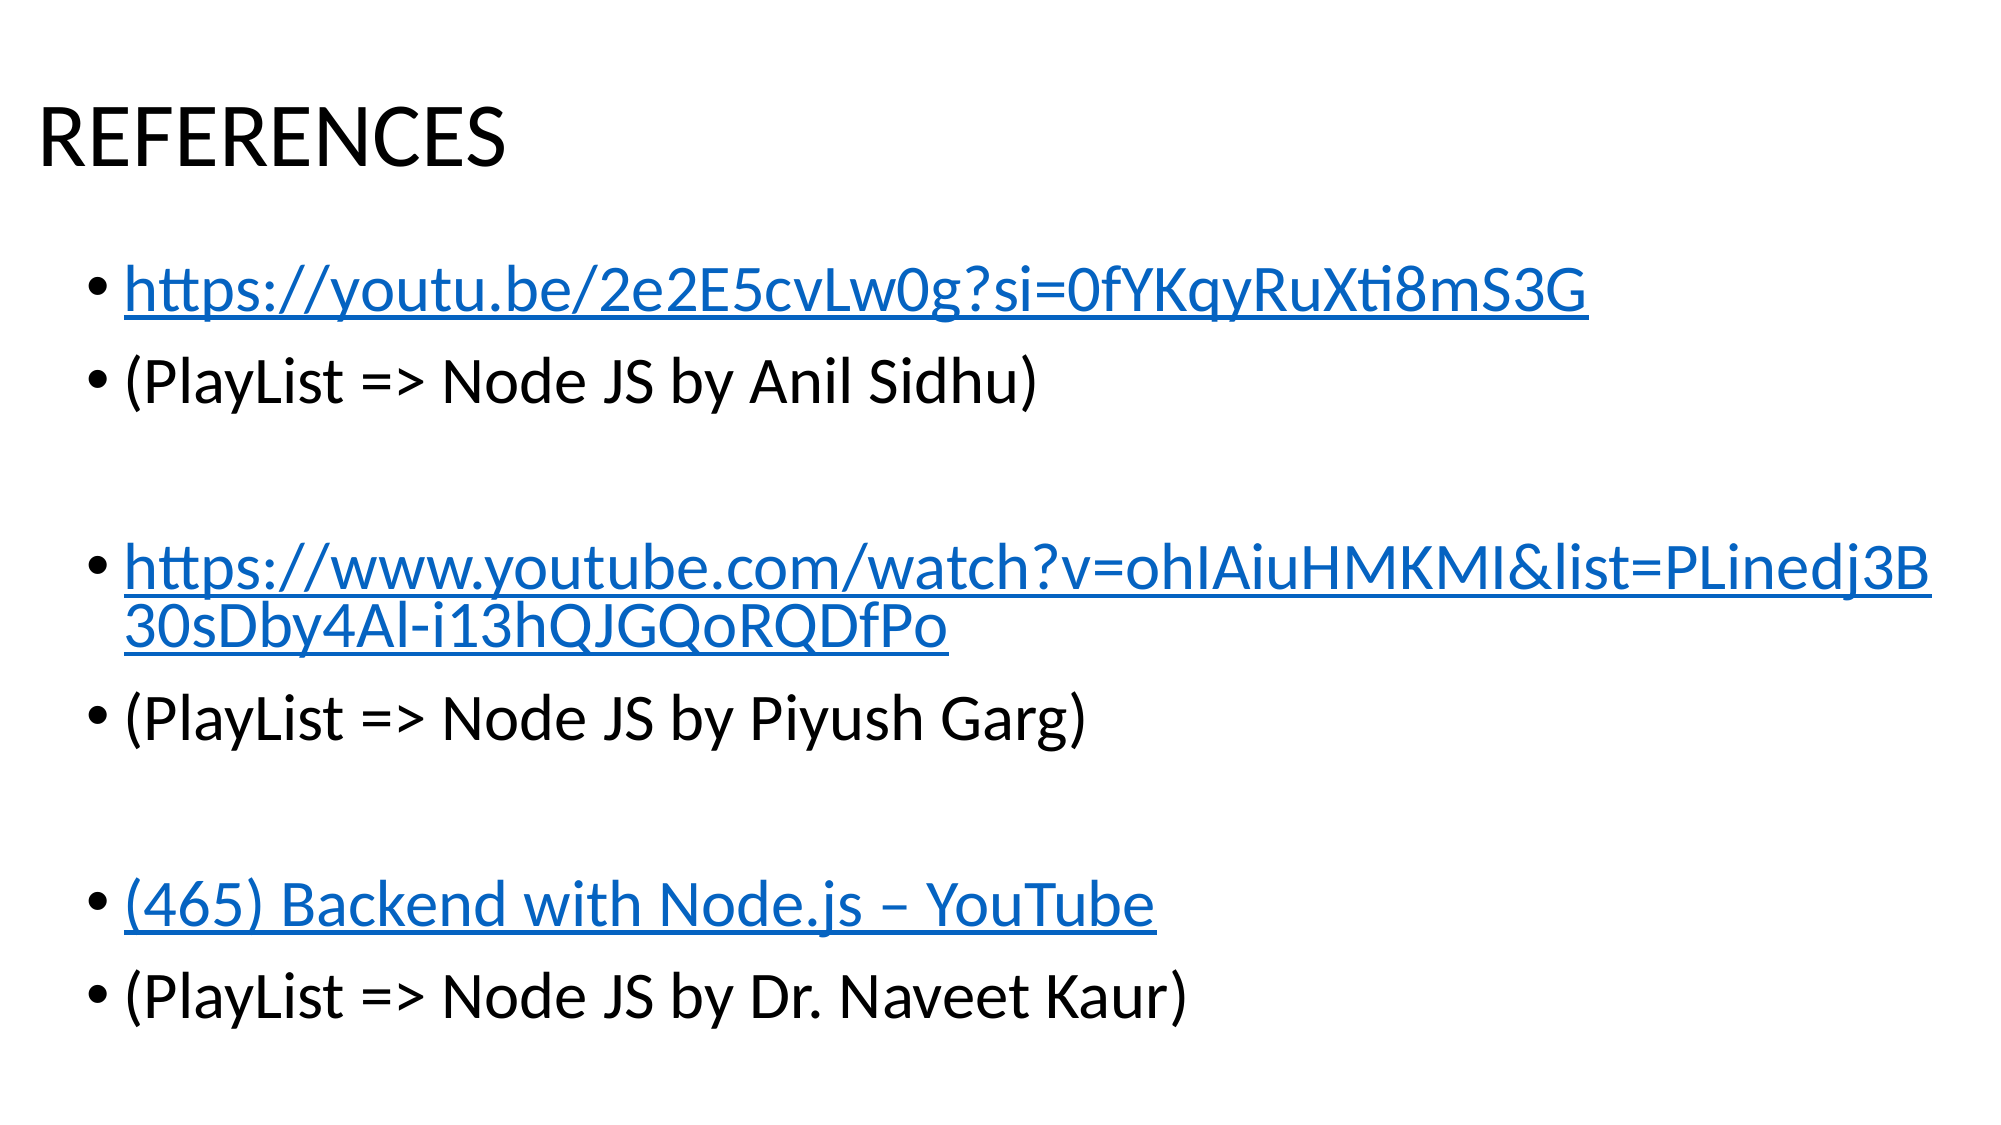

# REFERENCES
https://youtu.be/2e2E5cvLw0g?si=0fYKqyRuXti8mS3G
(PlayList => Node JS by Anil Sidhu)

https://www.youtube.com/watch?v=ohIAiuHMKMI&list=PLinedj3B30sDby4Al-i13hQJGQoRQDfPo
(PlayList => Node JS by Piyush Garg)

(465) Backend with Node.js – YouTube
(PlayList => Node JS by Dr. Naveet Kaur)